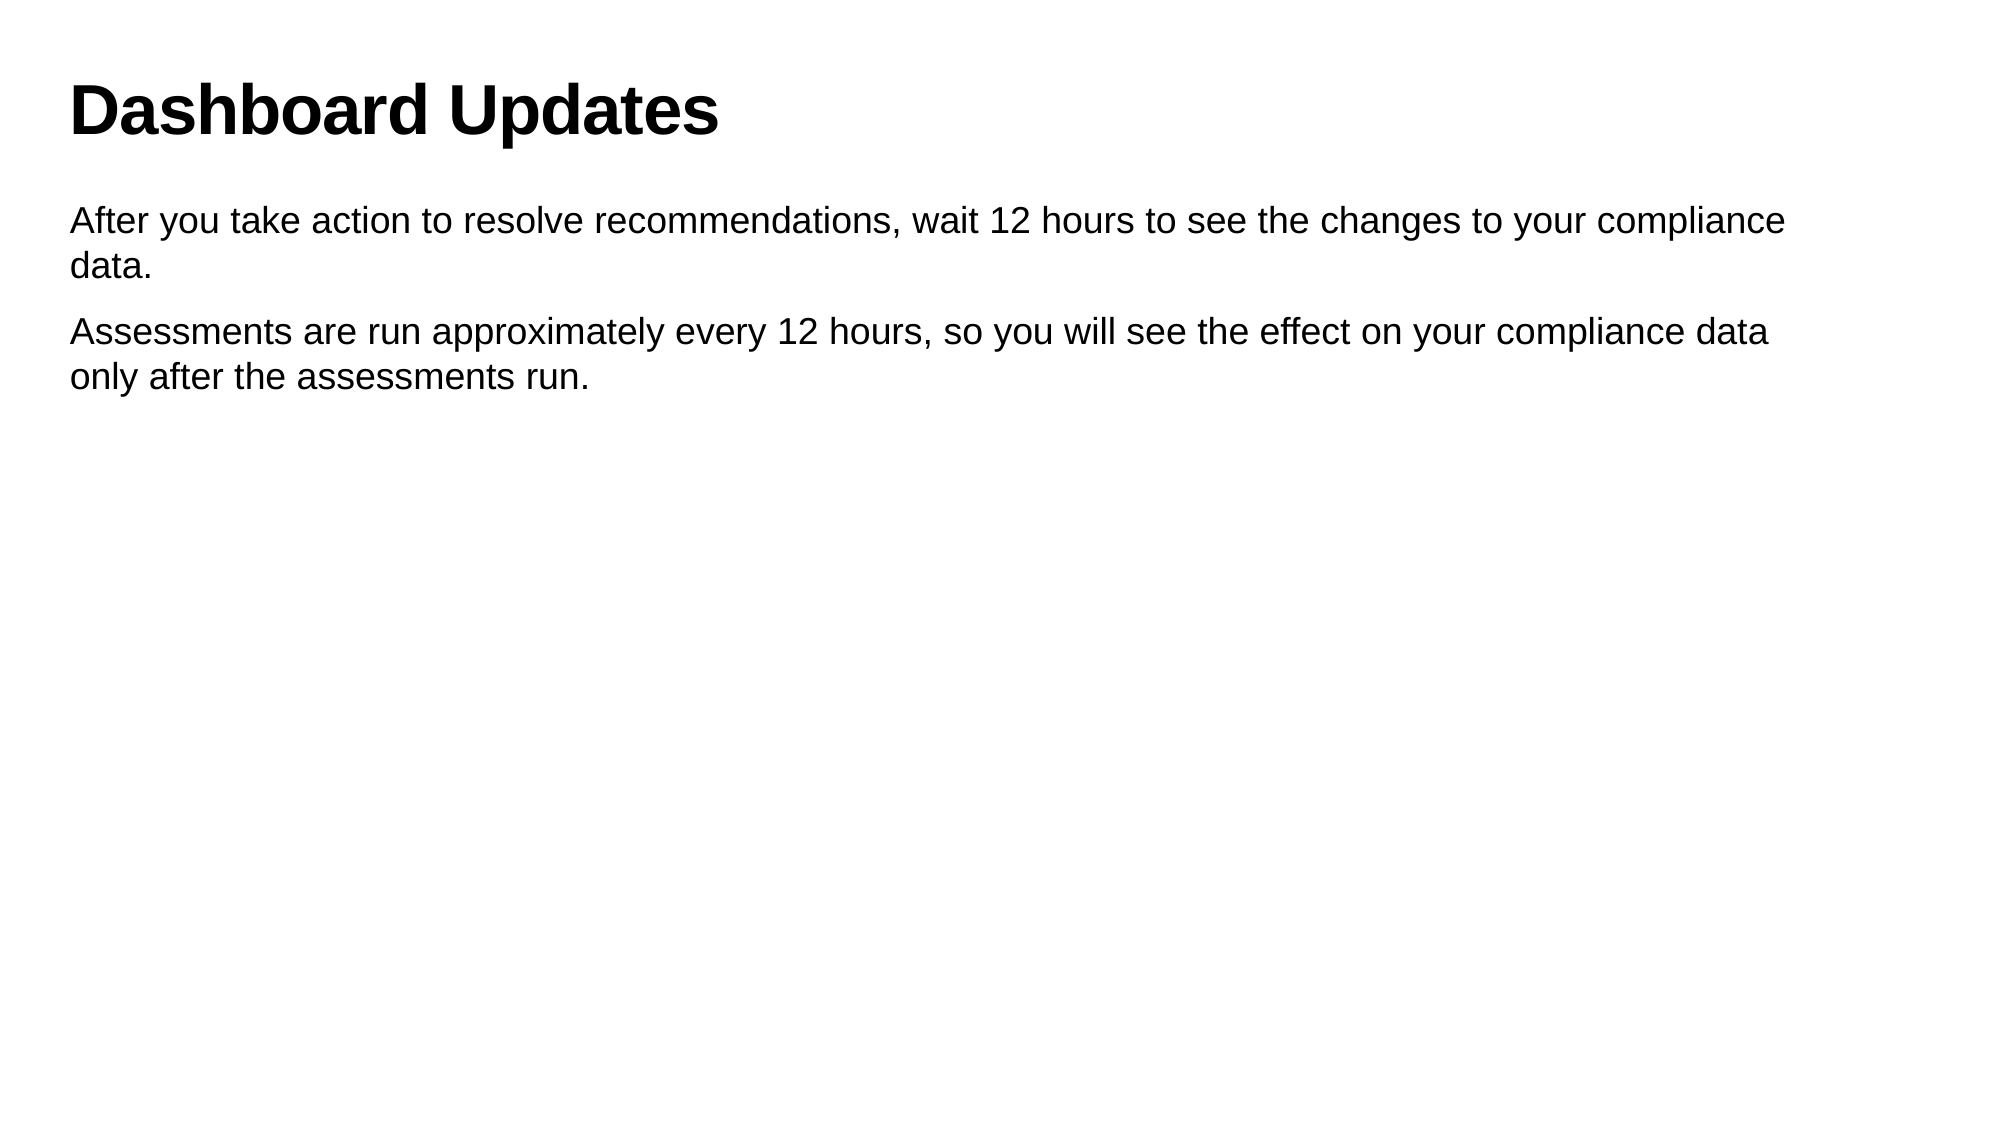

# Dashboard Updates
After you take action to resolve recommendations, wait 12 hours to see the changes to your compliance data.
Assessments are run approximately every 12 hours, so you will see the effect on your compliance data only after the assessments run.